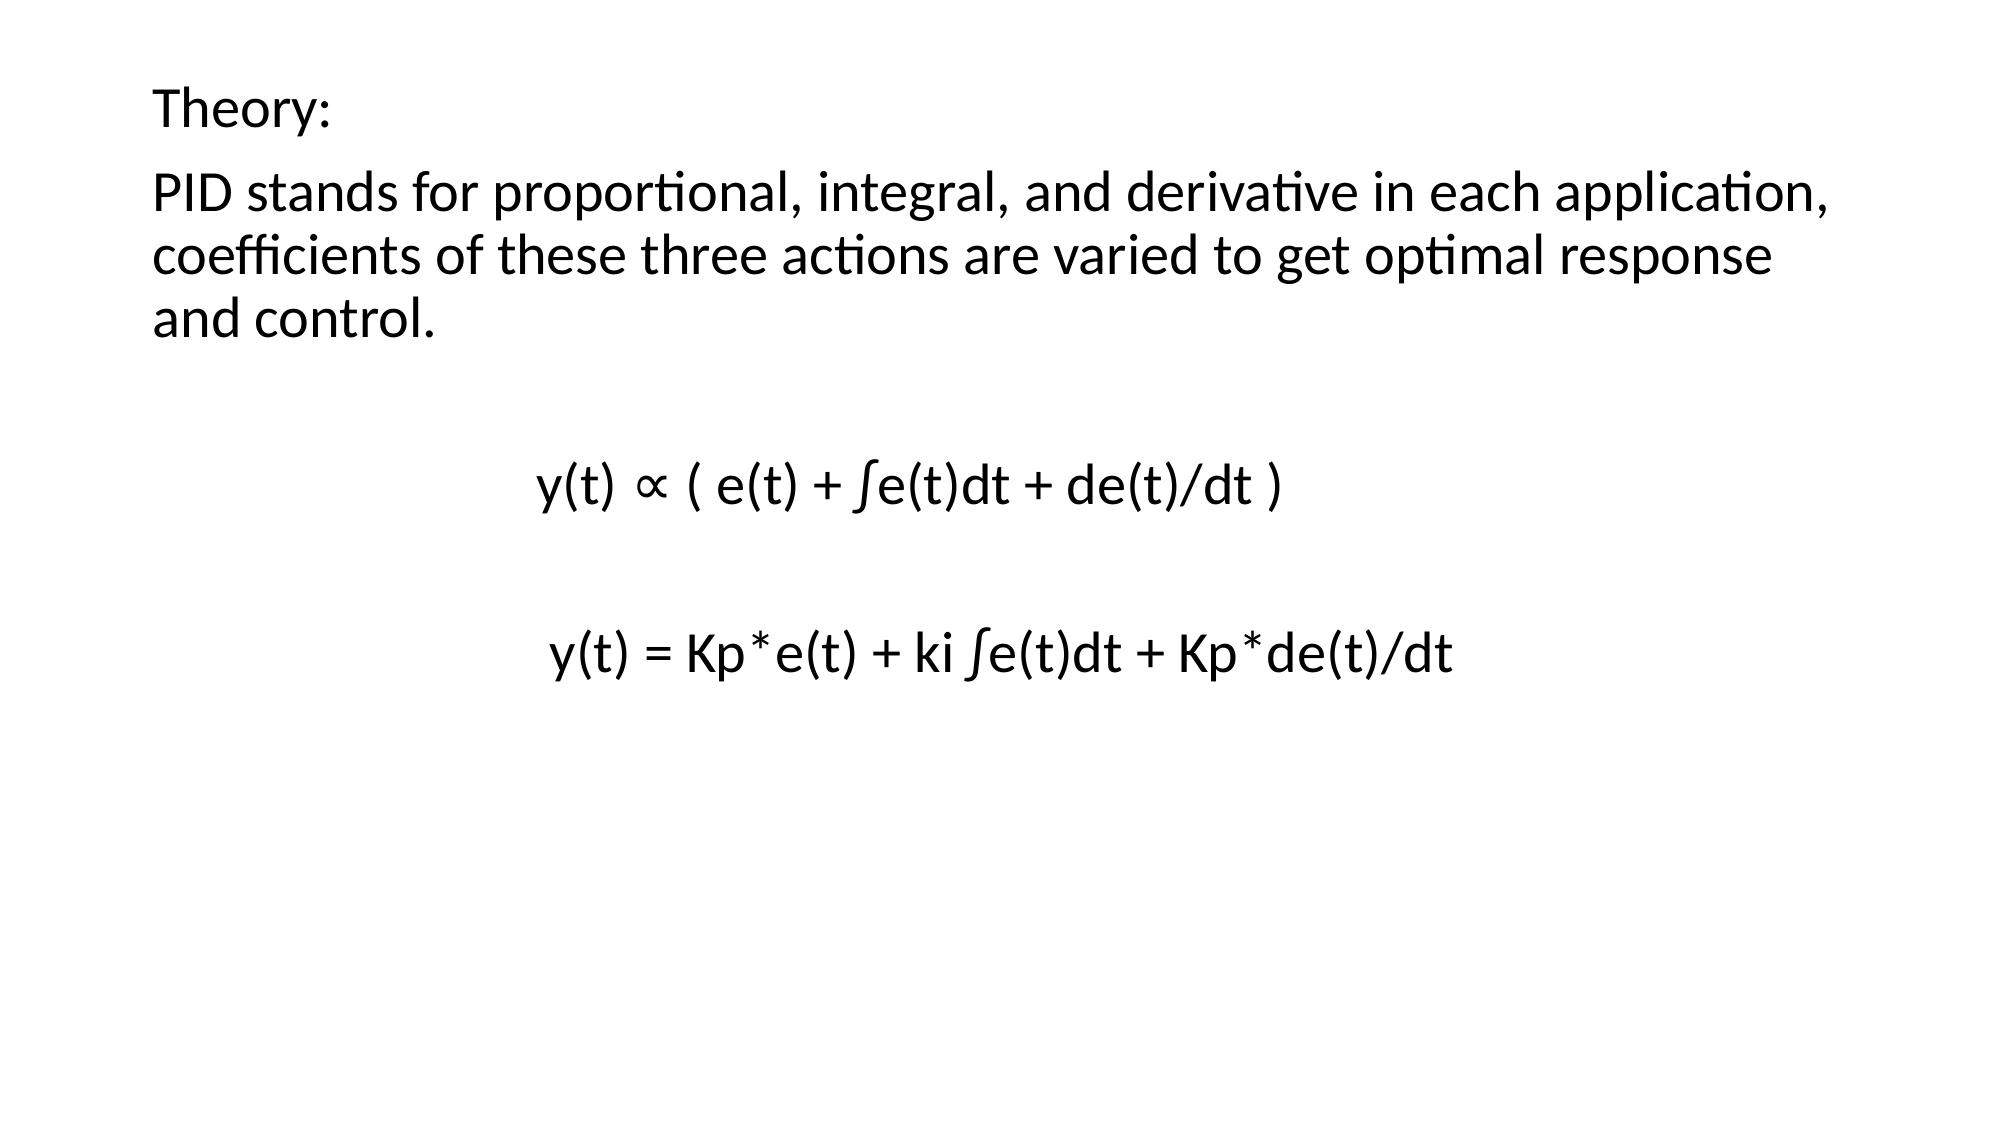

#
Theory:
PID stands for proportional, integral, and derivative in each application, coefficients of these three actions are varied to get optimal response and control.

                             y(t) ∝ ( e(t) + ∫e(t)dt + de(t)/dt )

                              y(t) = Kp*e(t) + ki ∫e(t)dt + Kp*de(t)/dt